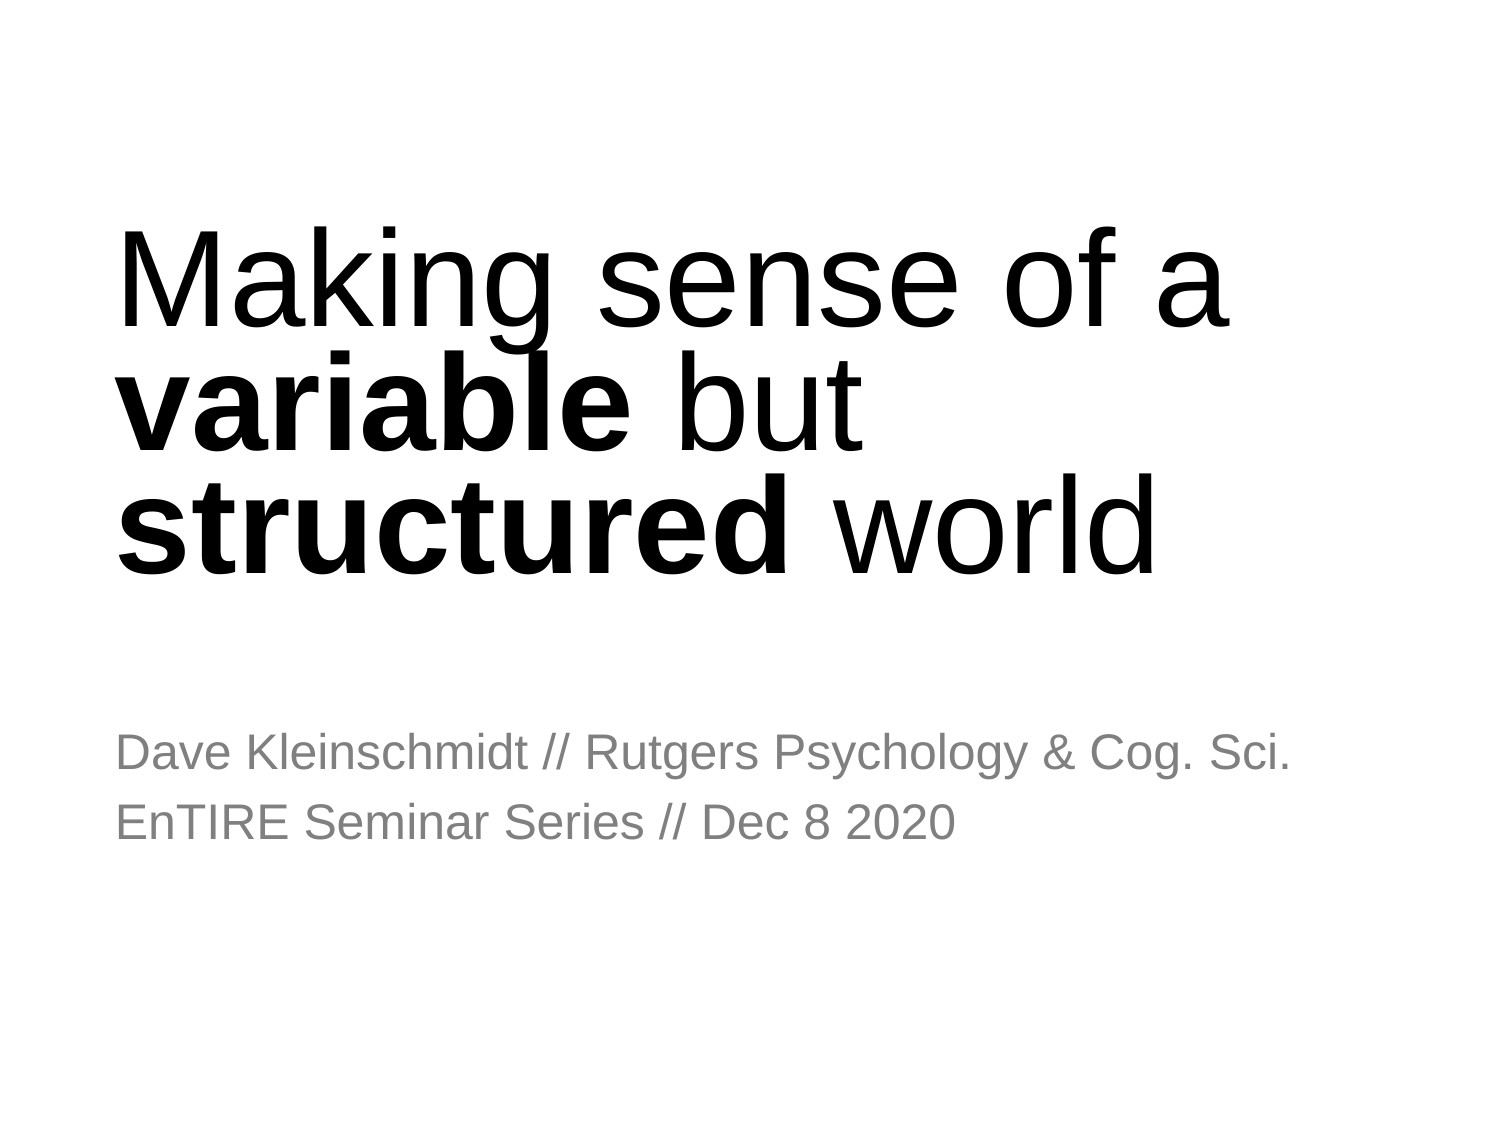

# Making sense of a variable but structured world
Dave Kleinschmidt // Rutgers Psychology & Cog. Sci.
EnTIRE Seminar Series // Dec 8 2020